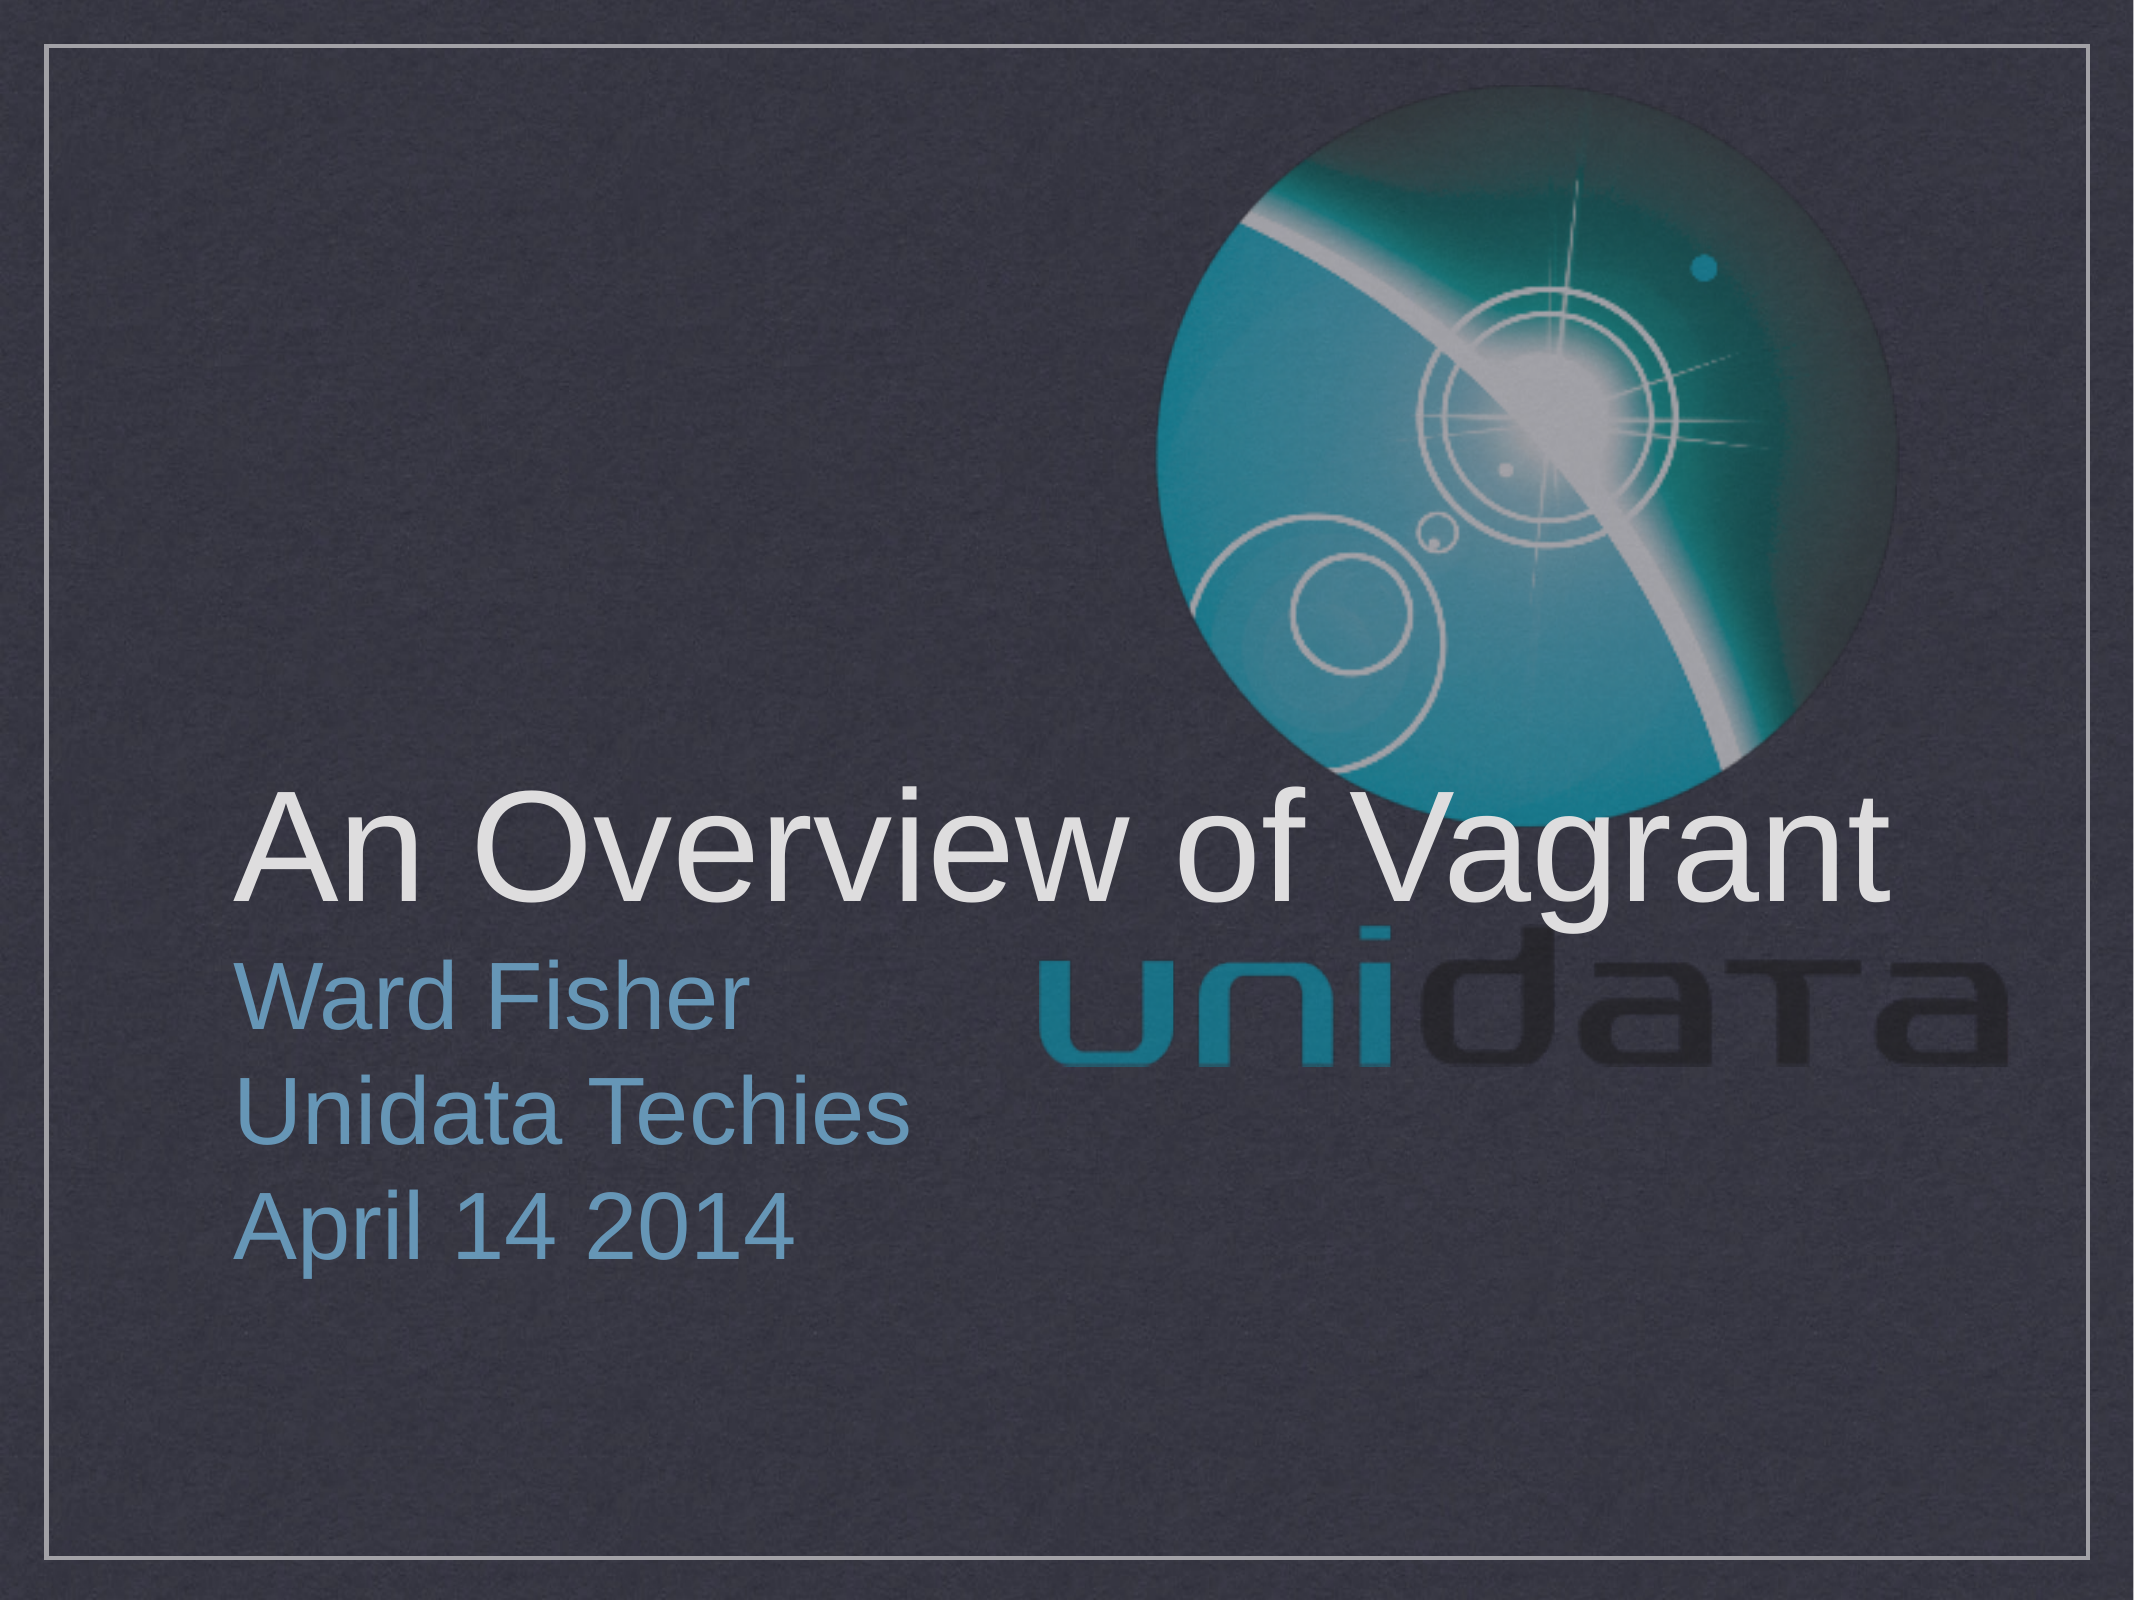

# An Overview of Vagrant
Ward Fisher
Unidata Techies
April 14 2014